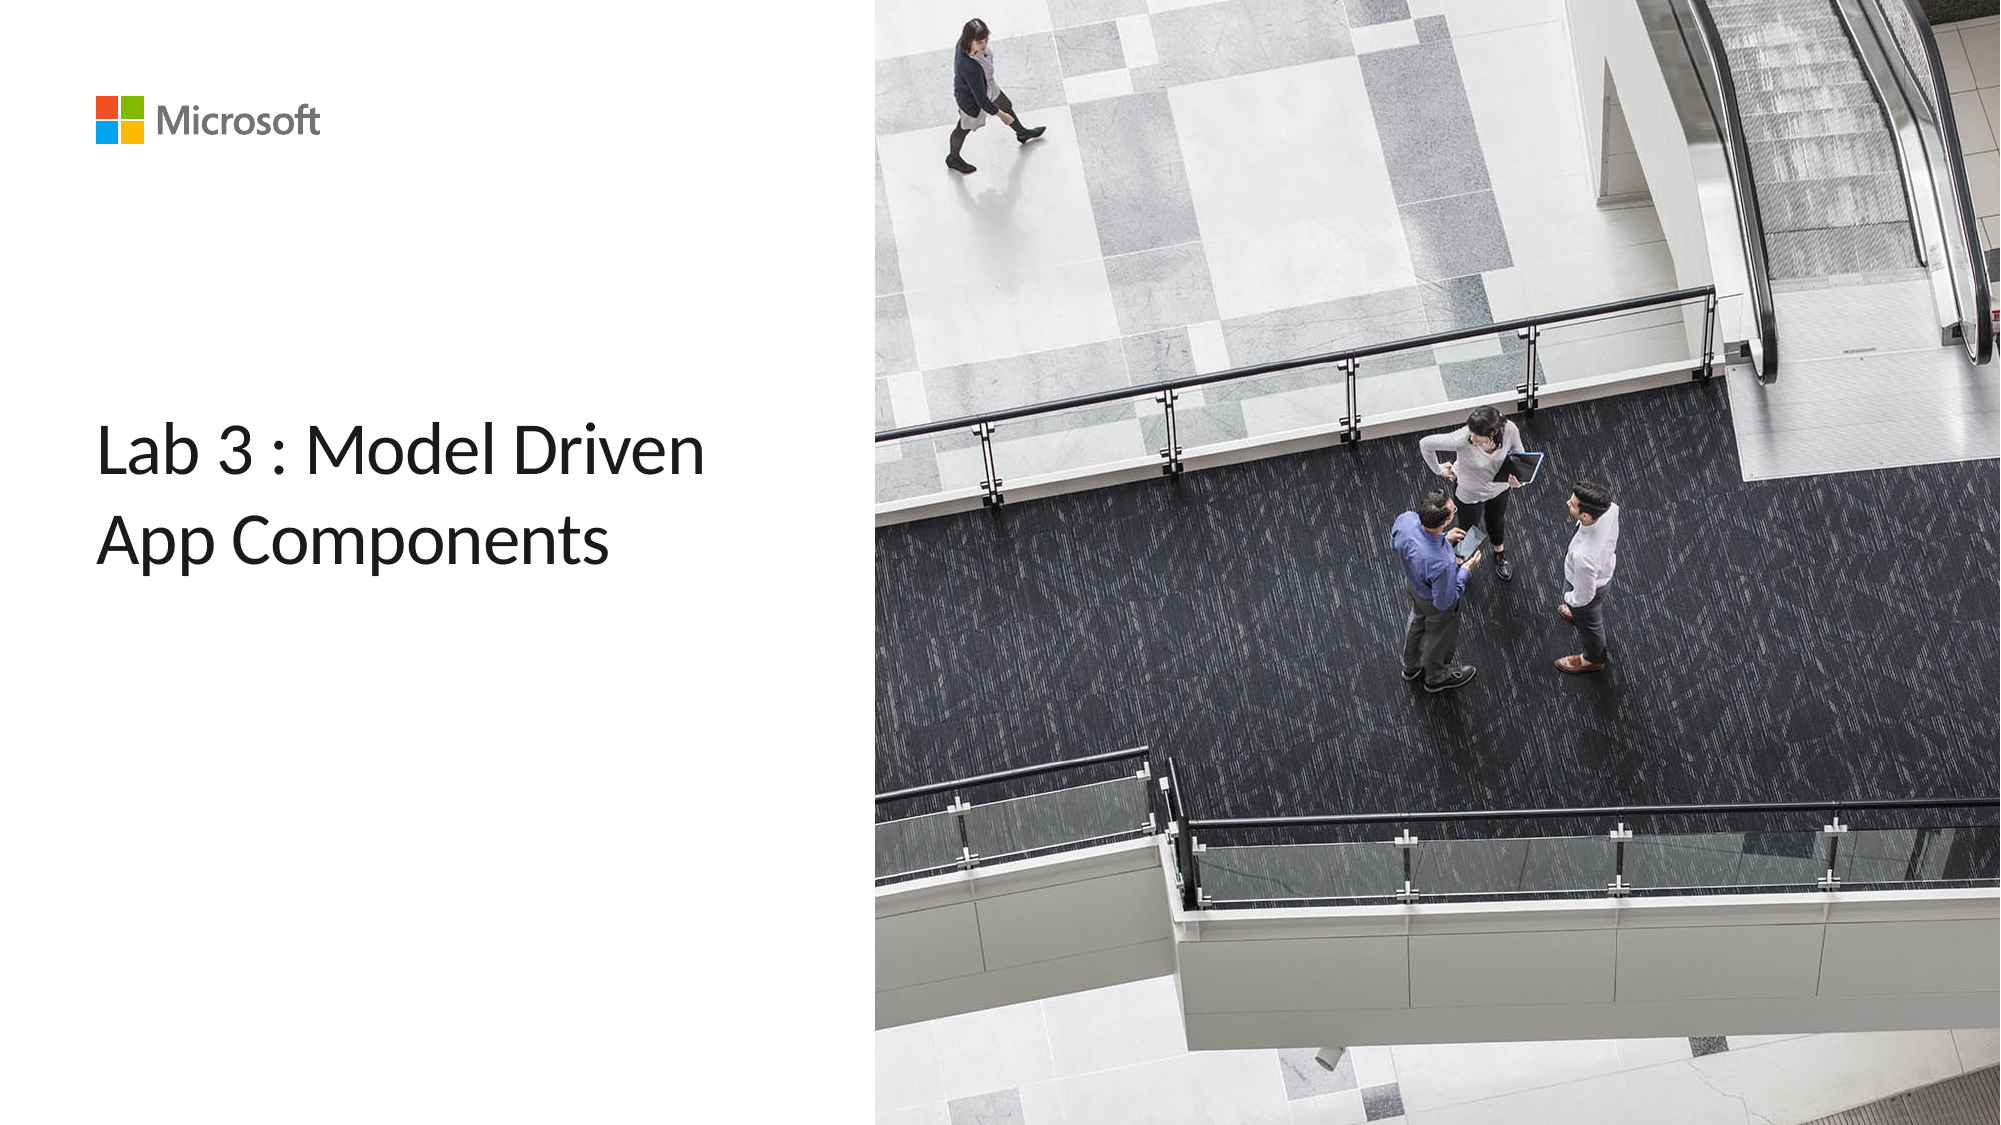

# Lab 3 : Model Driven App Components